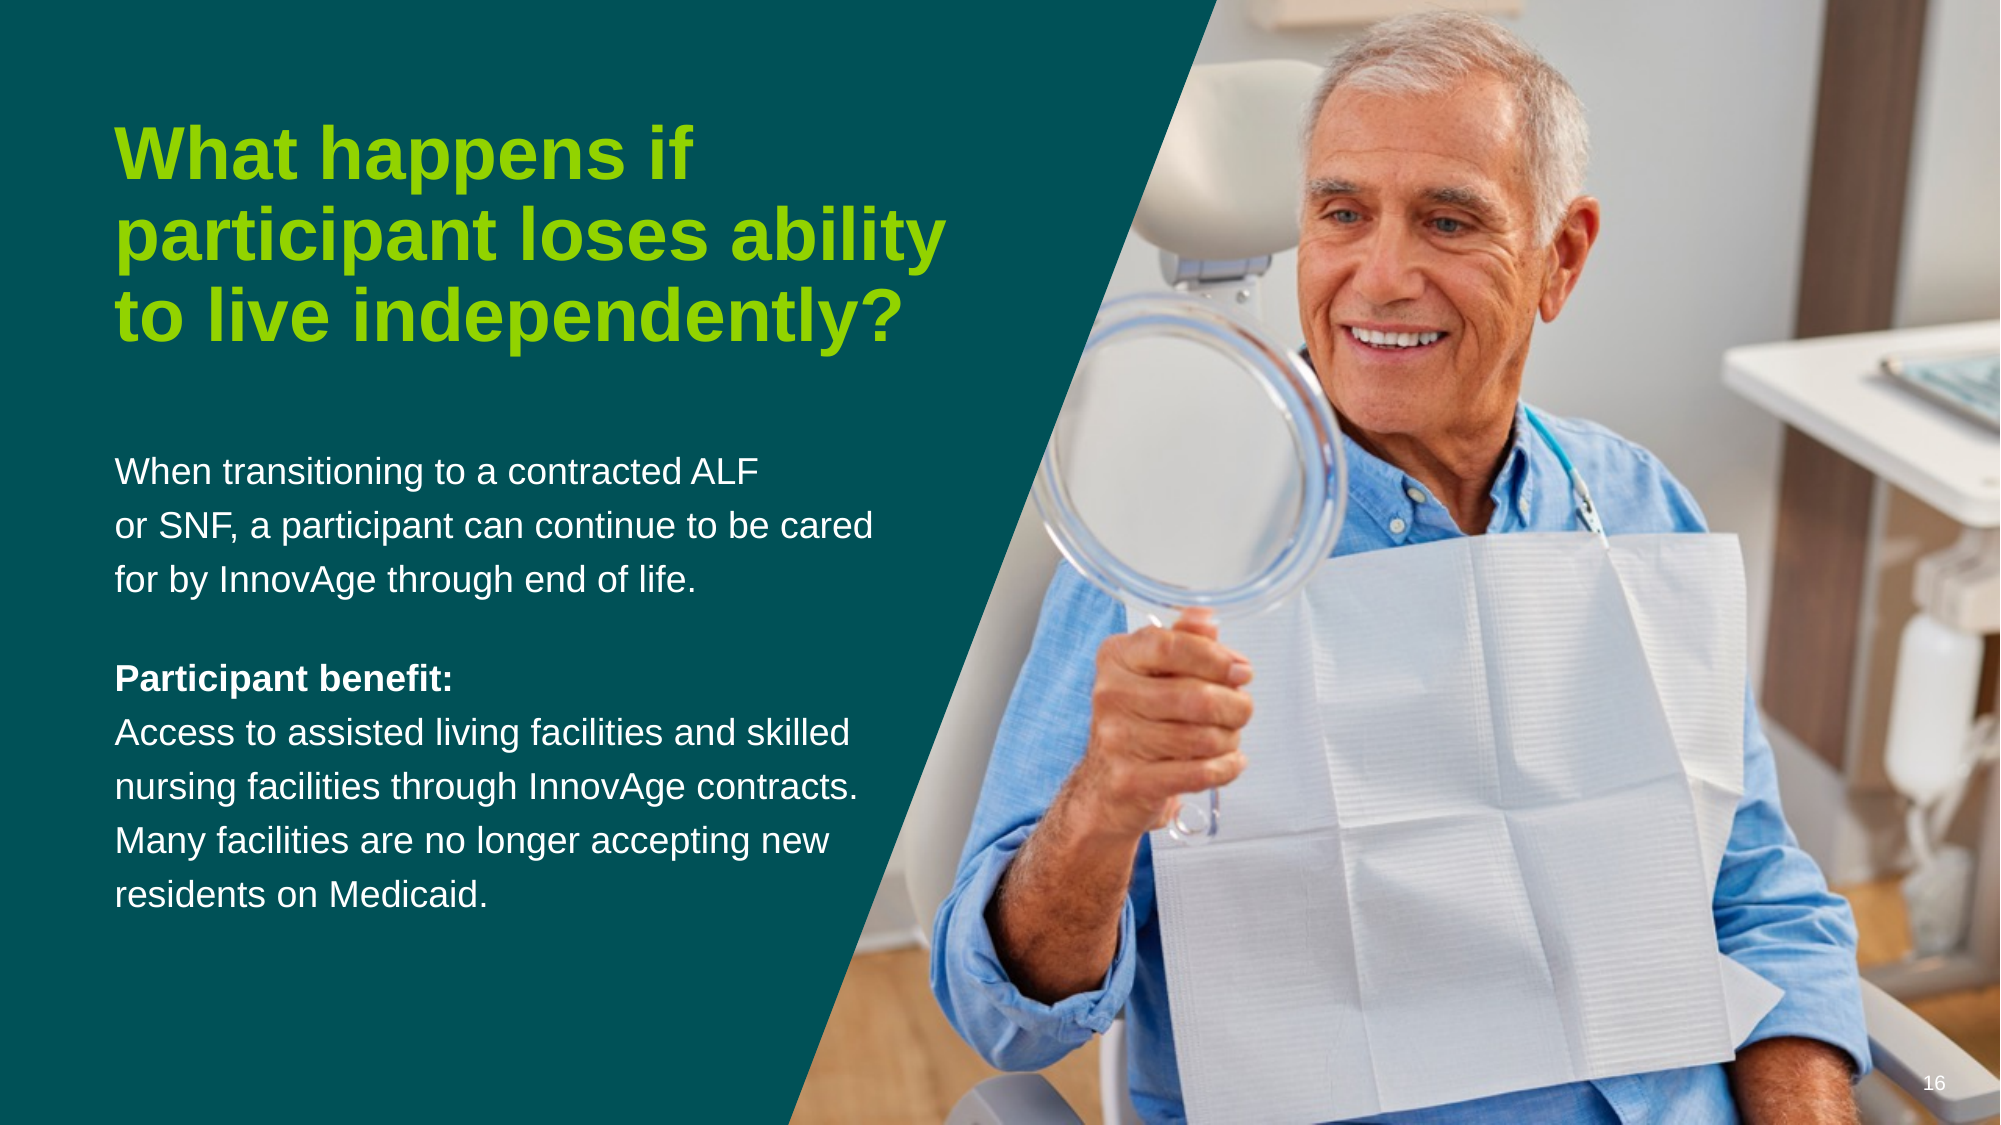

# What happens if participant loses ability to live independently?
When transitioning to a contracted ALF
or SNF, a participant can continue to be cared for by InnovAge through end of life.
Participant benefit:
Access to assisted living facilities and skilled nursing facilities through InnovAge contracts. Many facilities are no longer accepting new residents on Medicaid.
16